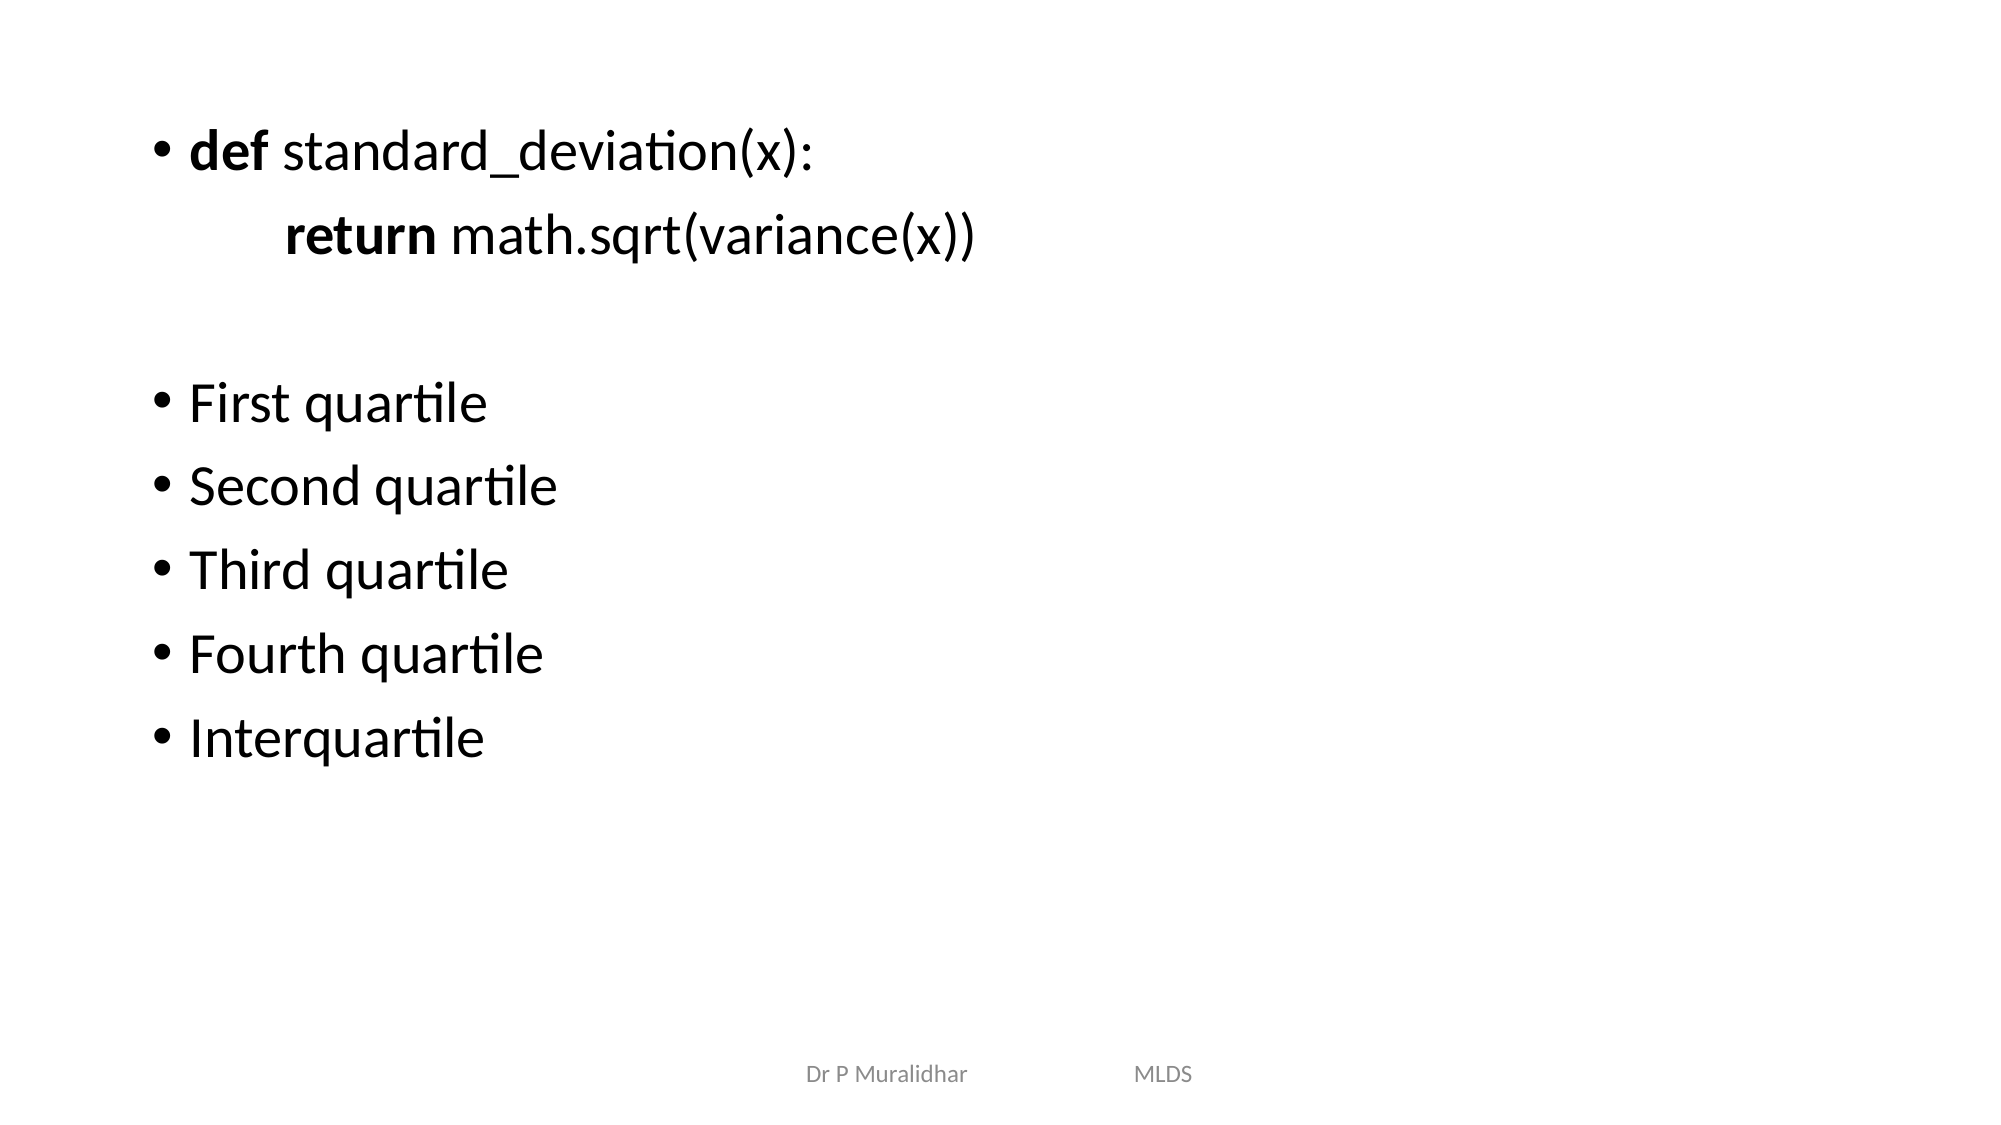

def standard_deviation(x):
          return math.sqrt(variance(x))

First quartile
Second quartile
Third quartile
Fourth quartile
Interquartile
Dr P Muralidhar                             MLDS